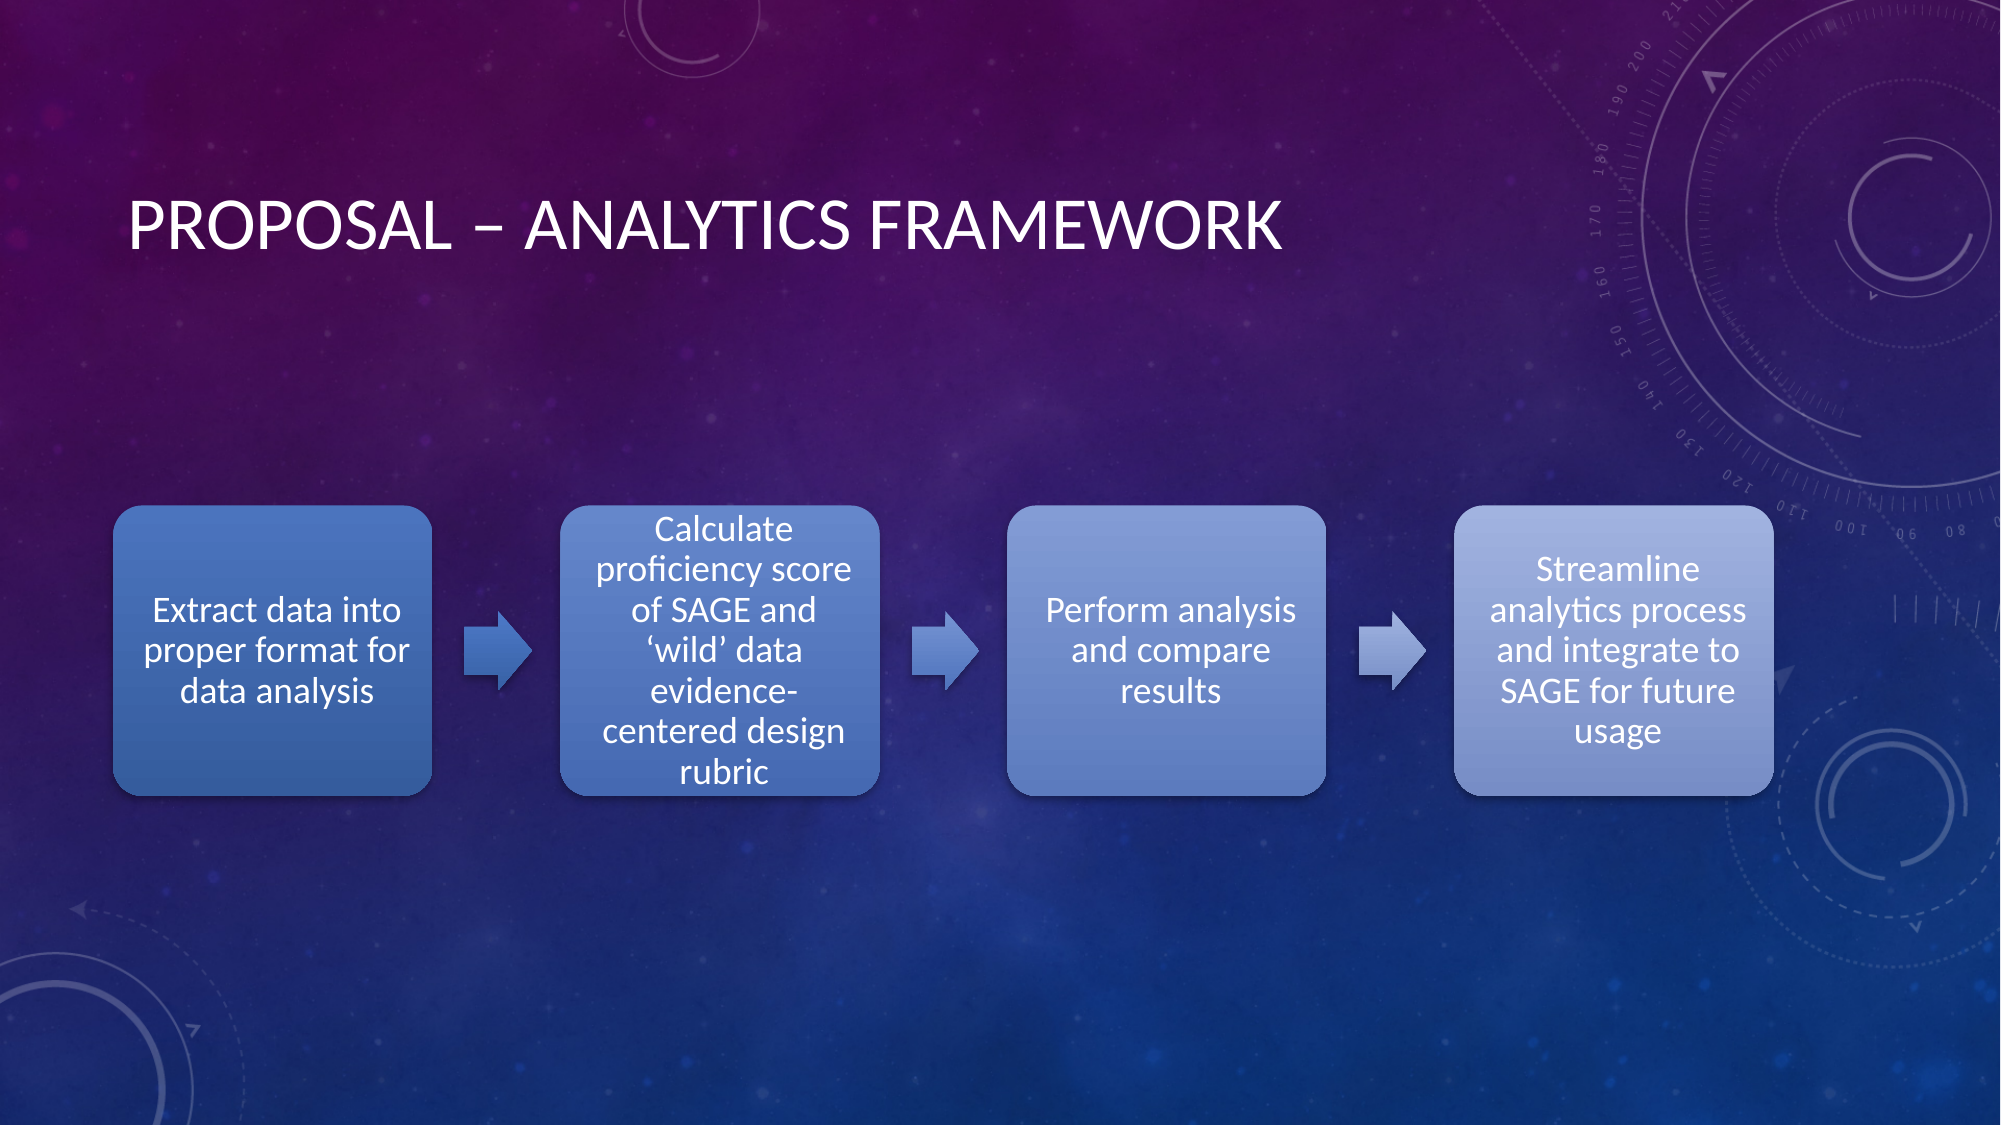

# PROPOSAL – ANALYTICS FRAMEWORK
Extract data into proper format for data analysis

Calculate proficiency score of SAGE and ‘wild’ data evidence-centered design rubric

Perform analysis and compare results

Streamline analytics process and integrate to SAGE for future usage